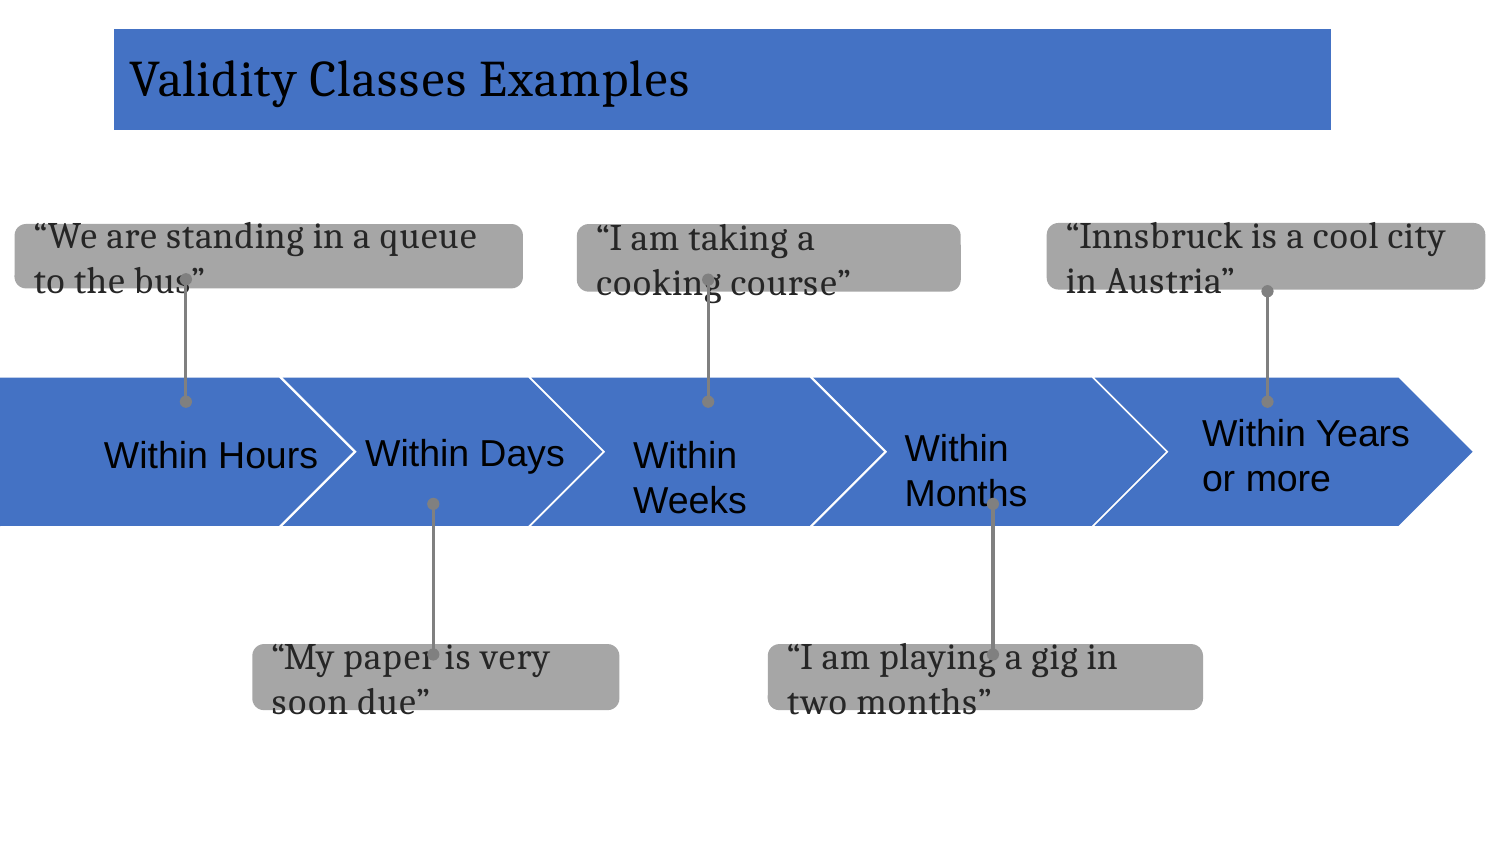

# Validity Classes Examples
“Innsbruck is a cool city in Austria”
“We are standing in a queue to the bus”
“I am taking a cooking course”

Within Years
or more

Within Months
Within Days
Within Hours
Within Weeks
“My paper is very soon due”
“I am playing a gig in two months”